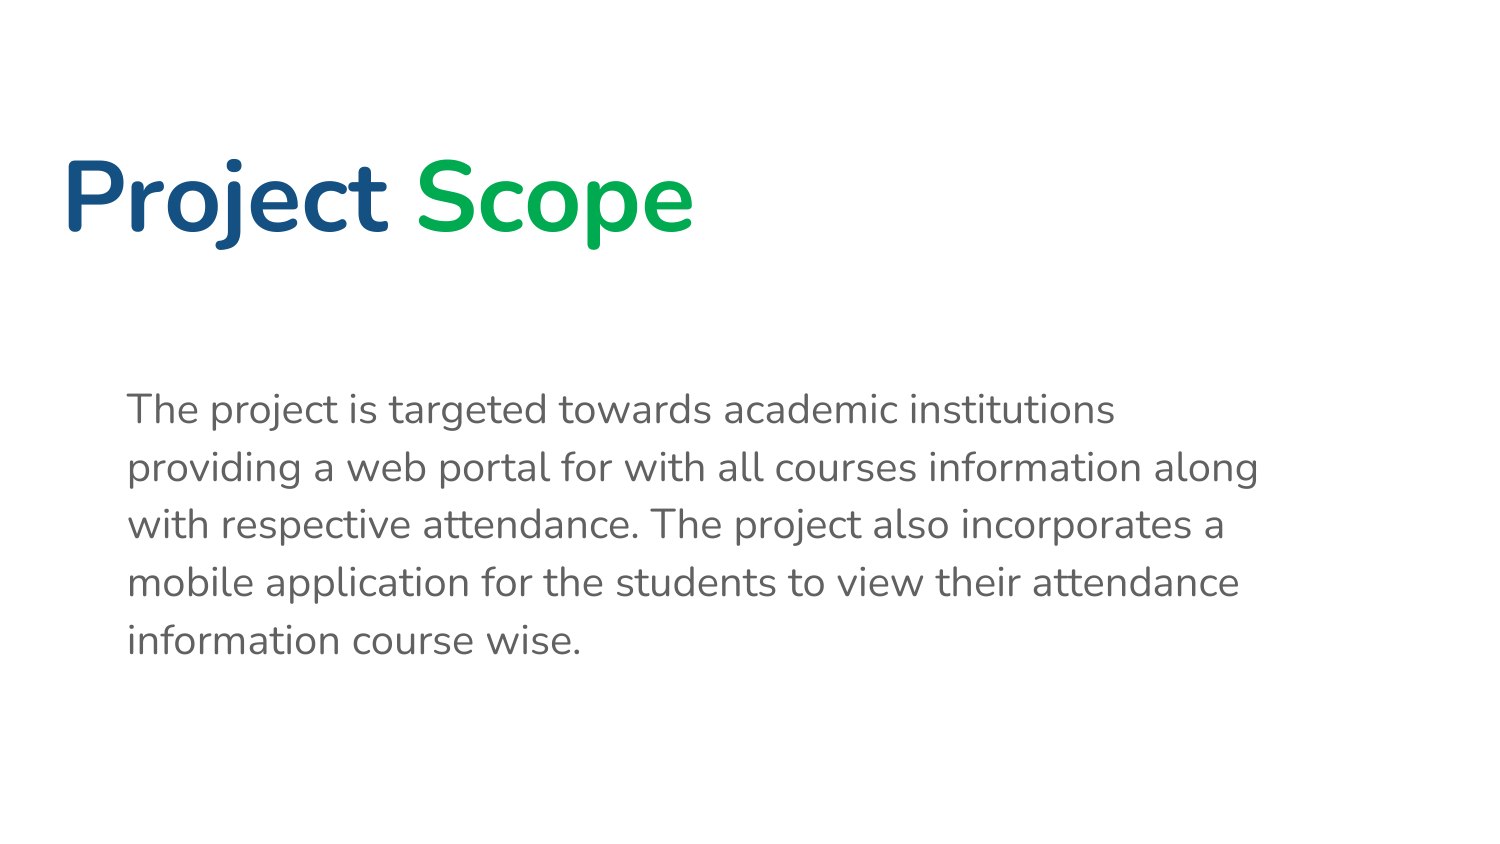

# Project Scope
The project is targeted towards academic institutions providing a web portal for with all courses information along with respective attendance. The project also incorporates a mobile application for the students to view their attendance information course wise.